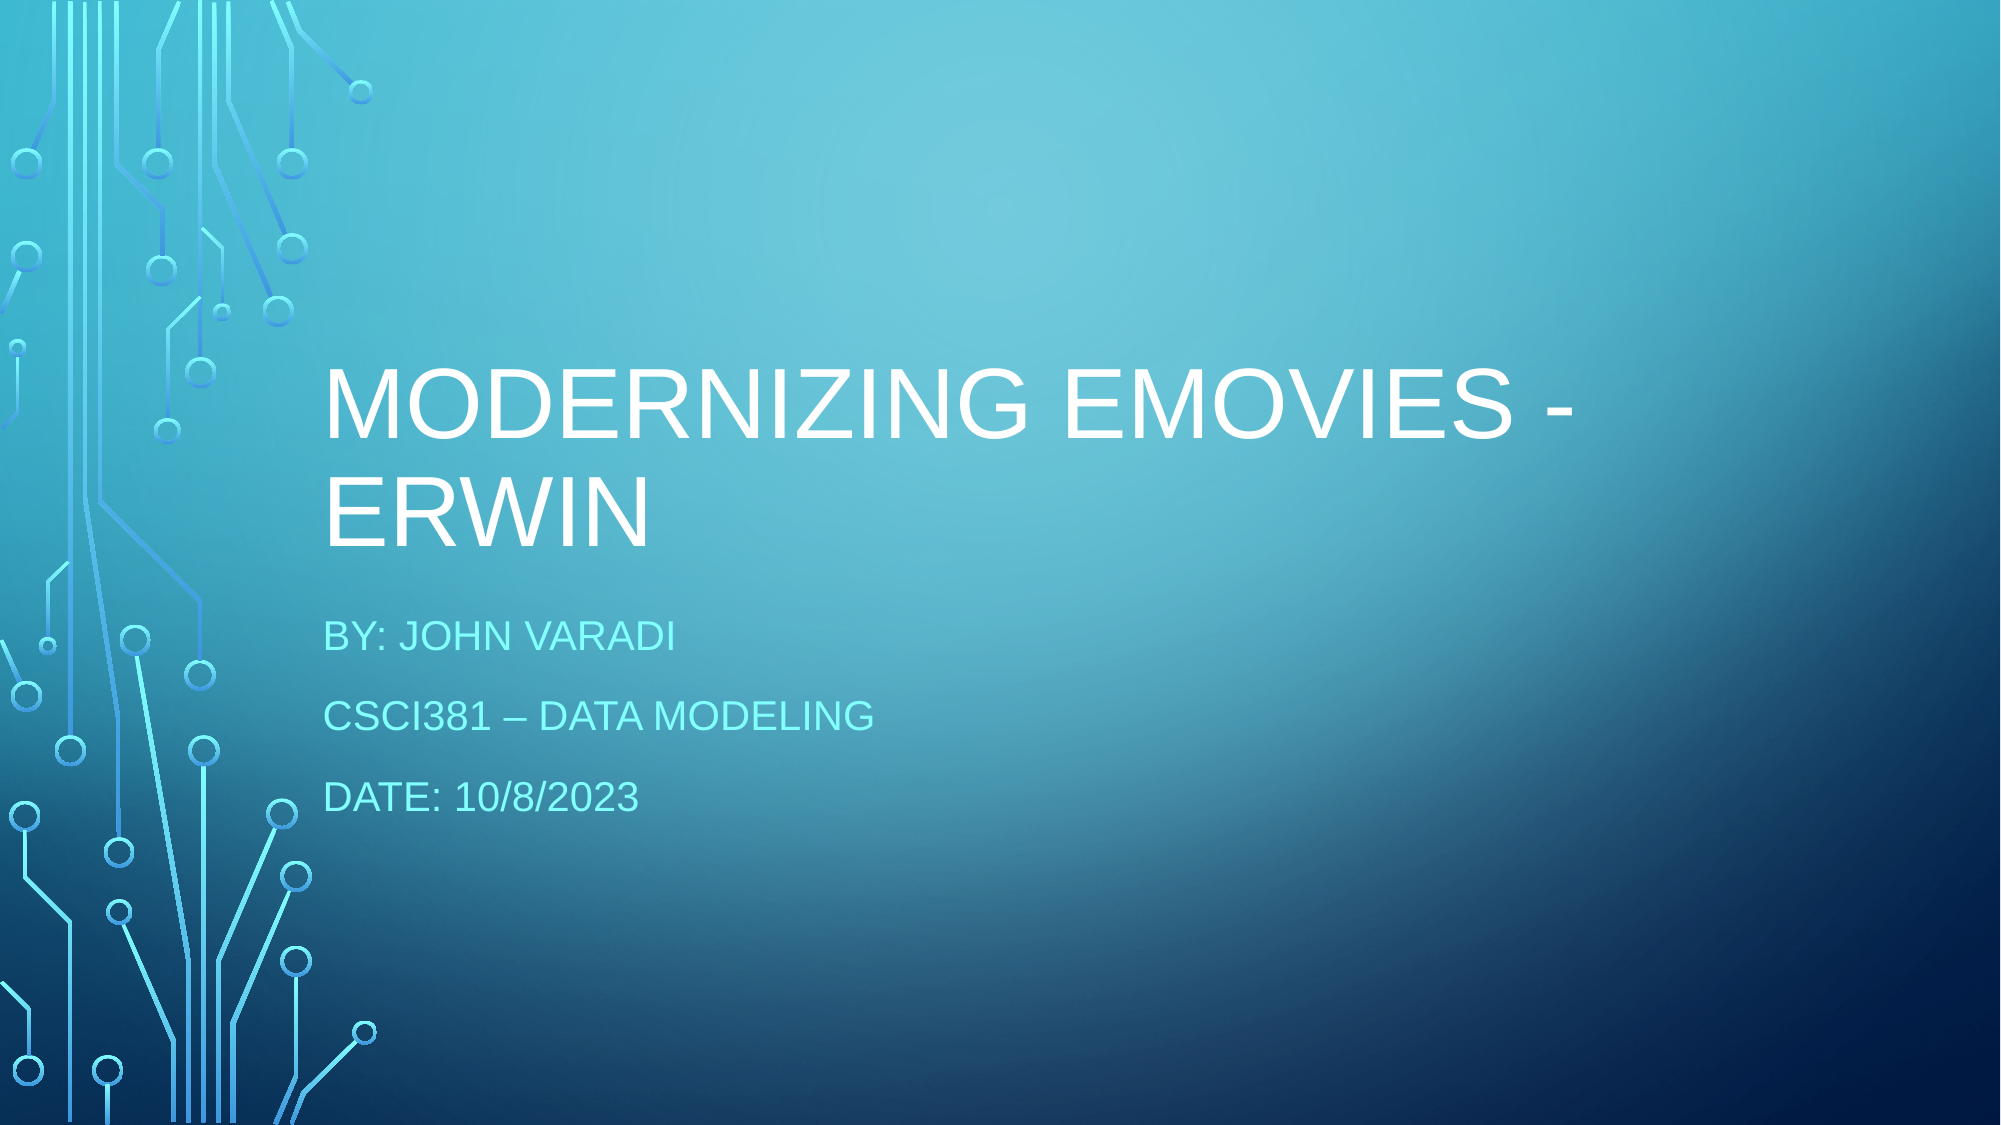

# Modernizing emovies - erwin
By: John Varadi
Csci381 – Data modeling
Date: 10/8/2023